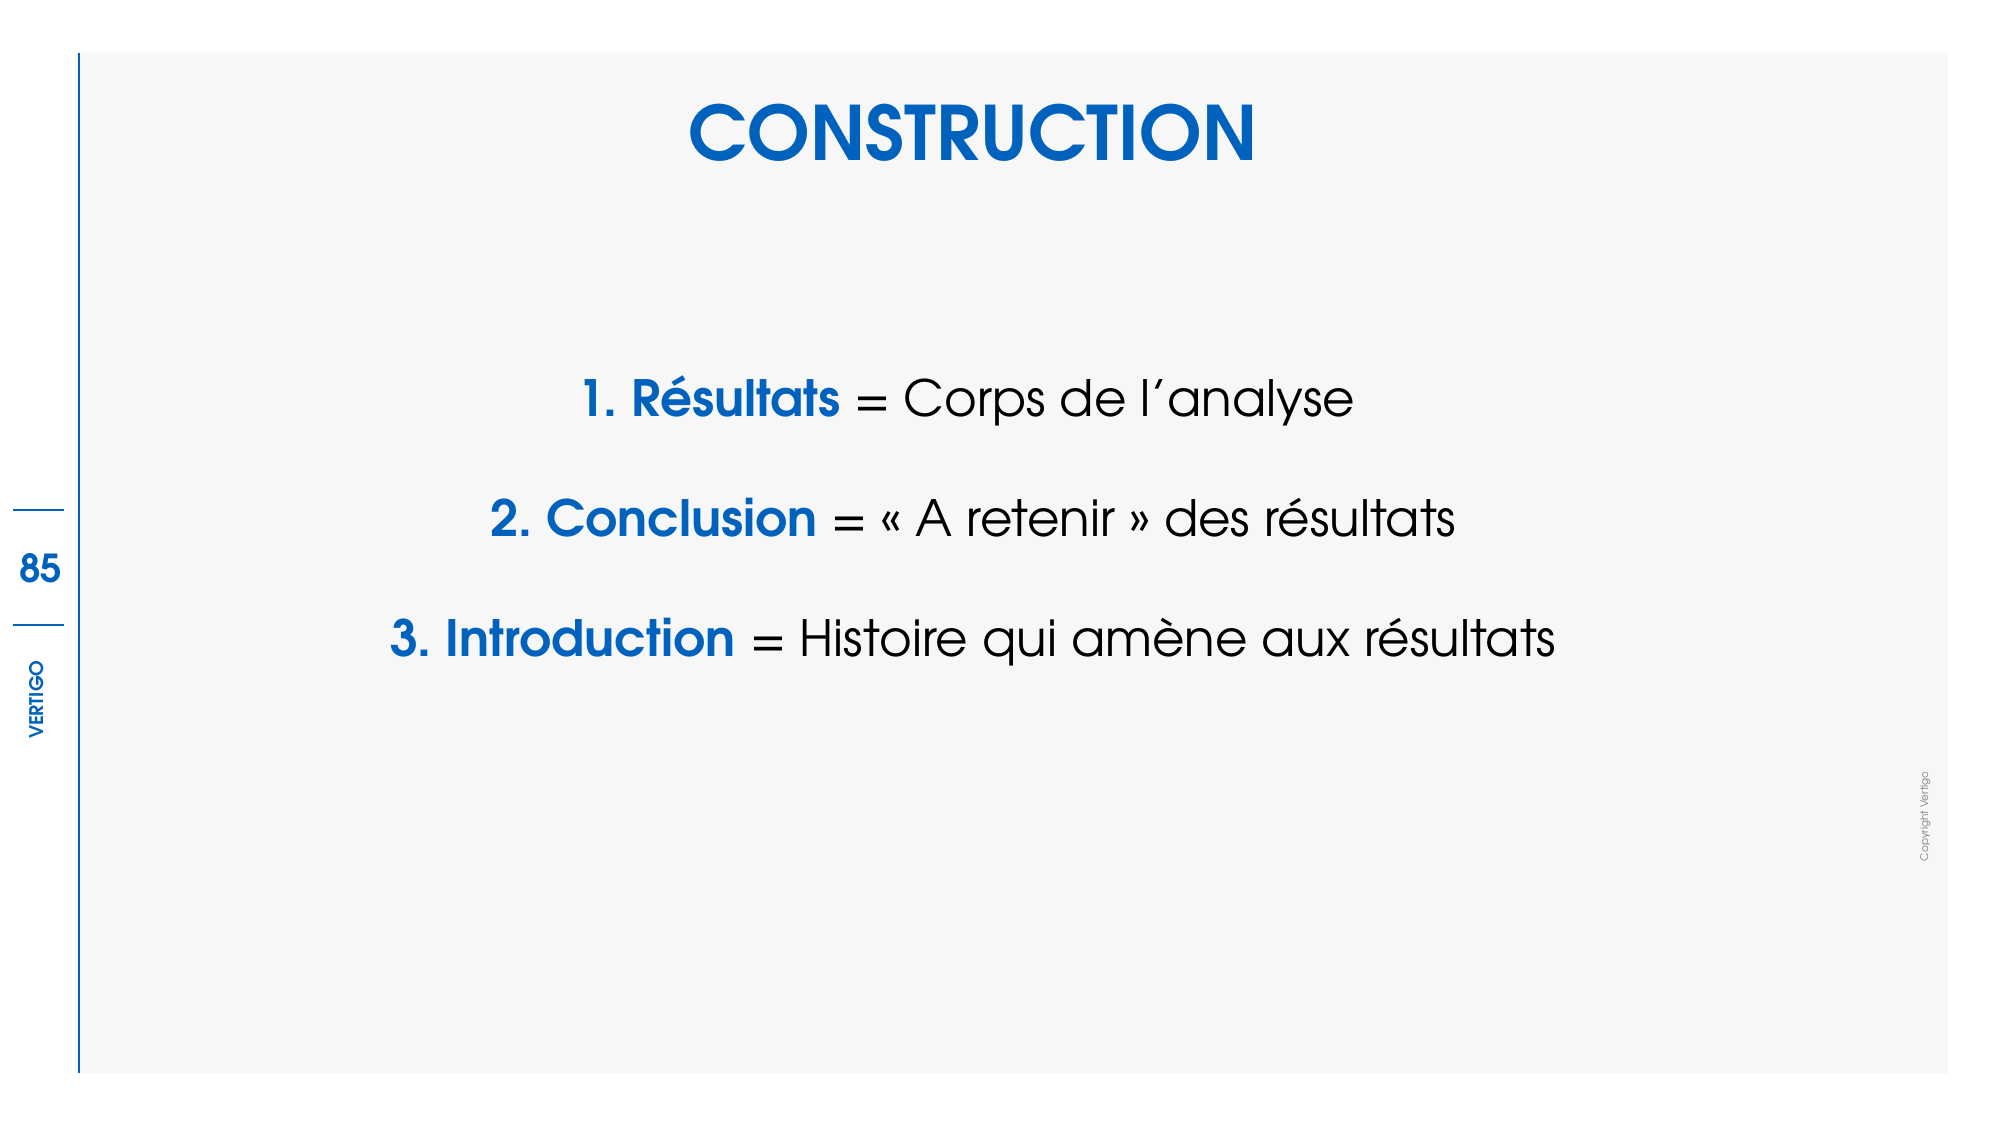

CONSTRUCTION
1. Résultats = Corps de l’analyse

2. Conclusion = « A retenir » des résultats

3. Introduction = Histoire qui amène aux résultats